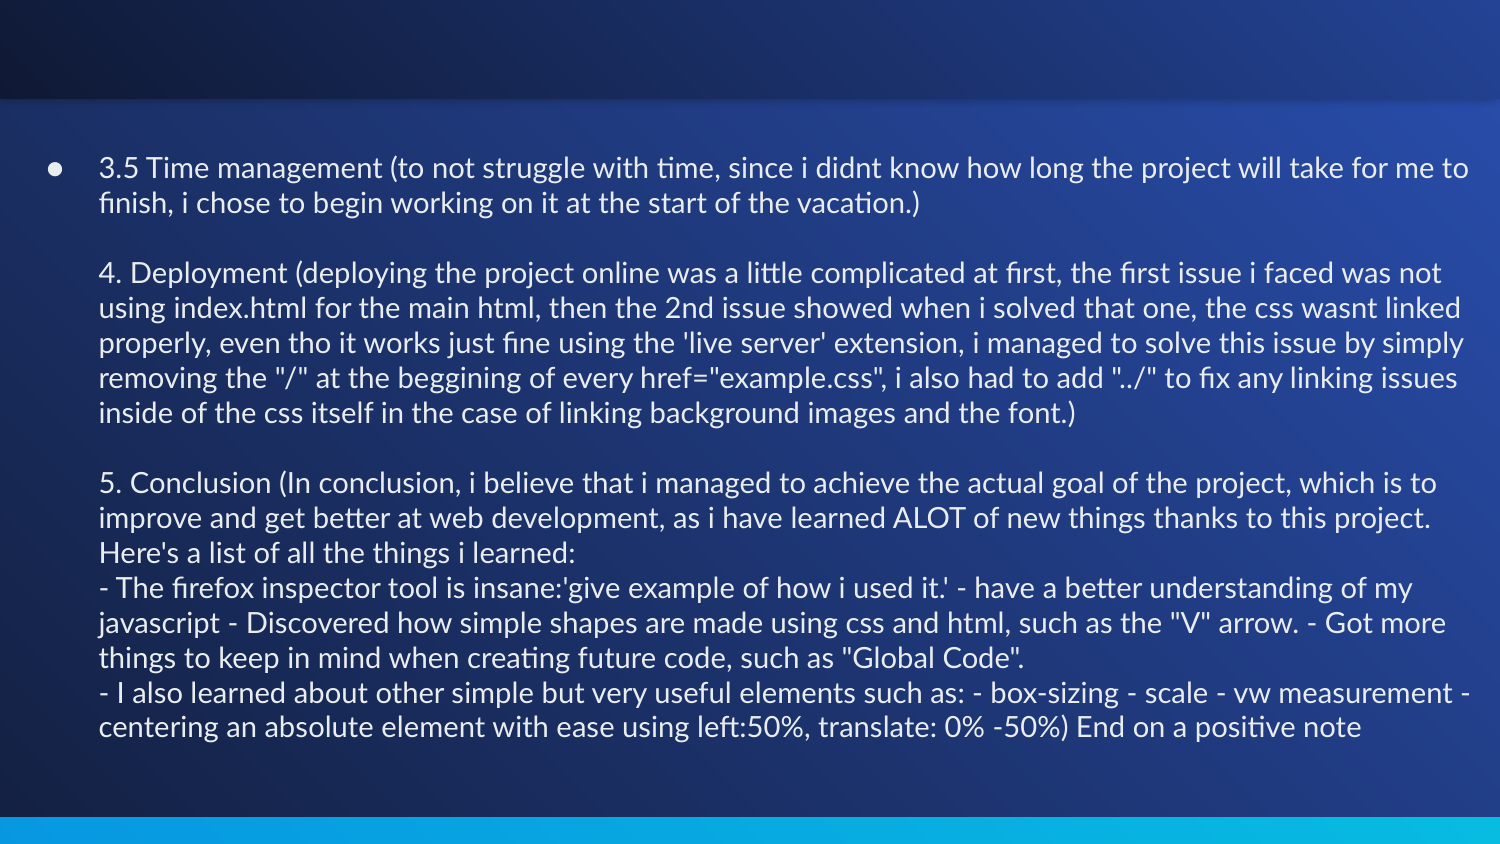

3.5 Time management (to not struggle with time, since i didnt know how long the project will take for me to finish, i chose to begin working on it at the start of the vacation.)
4. Deployment (deploying the project online was a little complicated at first, the first issue i faced was not using index.html for the main html, then the 2nd issue showed when i solved that one, the css wasnt linked properly, even tho it works just fine using the 'live server' extension, i managed to solve this issue by simply removing the "/" at the beggining of every href="example.css", i also had to add "../" to fix any linking issues inside of the css itself in the case of linking background images and the font.)
5. Conclusion (In conclusion, i believe that i managed to achieve the actual goal of the project, which is to improve and get better at web development, as i have learned ALOT of new things thanks to this project. Here's a list of all the things i learned:
- The firefox inspector tool is insane:'give example of how i used it.' - have a better understanding of my javascript - Discovered how simple shapes are made using css and html, such as the "V" arrow. - Got more things to keep in mind when creating future code, such as "Global Code".
- I also learned about other simple but very useful elements such as: - box-sizing - scale - vw measurement - centering an absolute element with ease using left:50%, translate: 0% -50%) End on a positive note